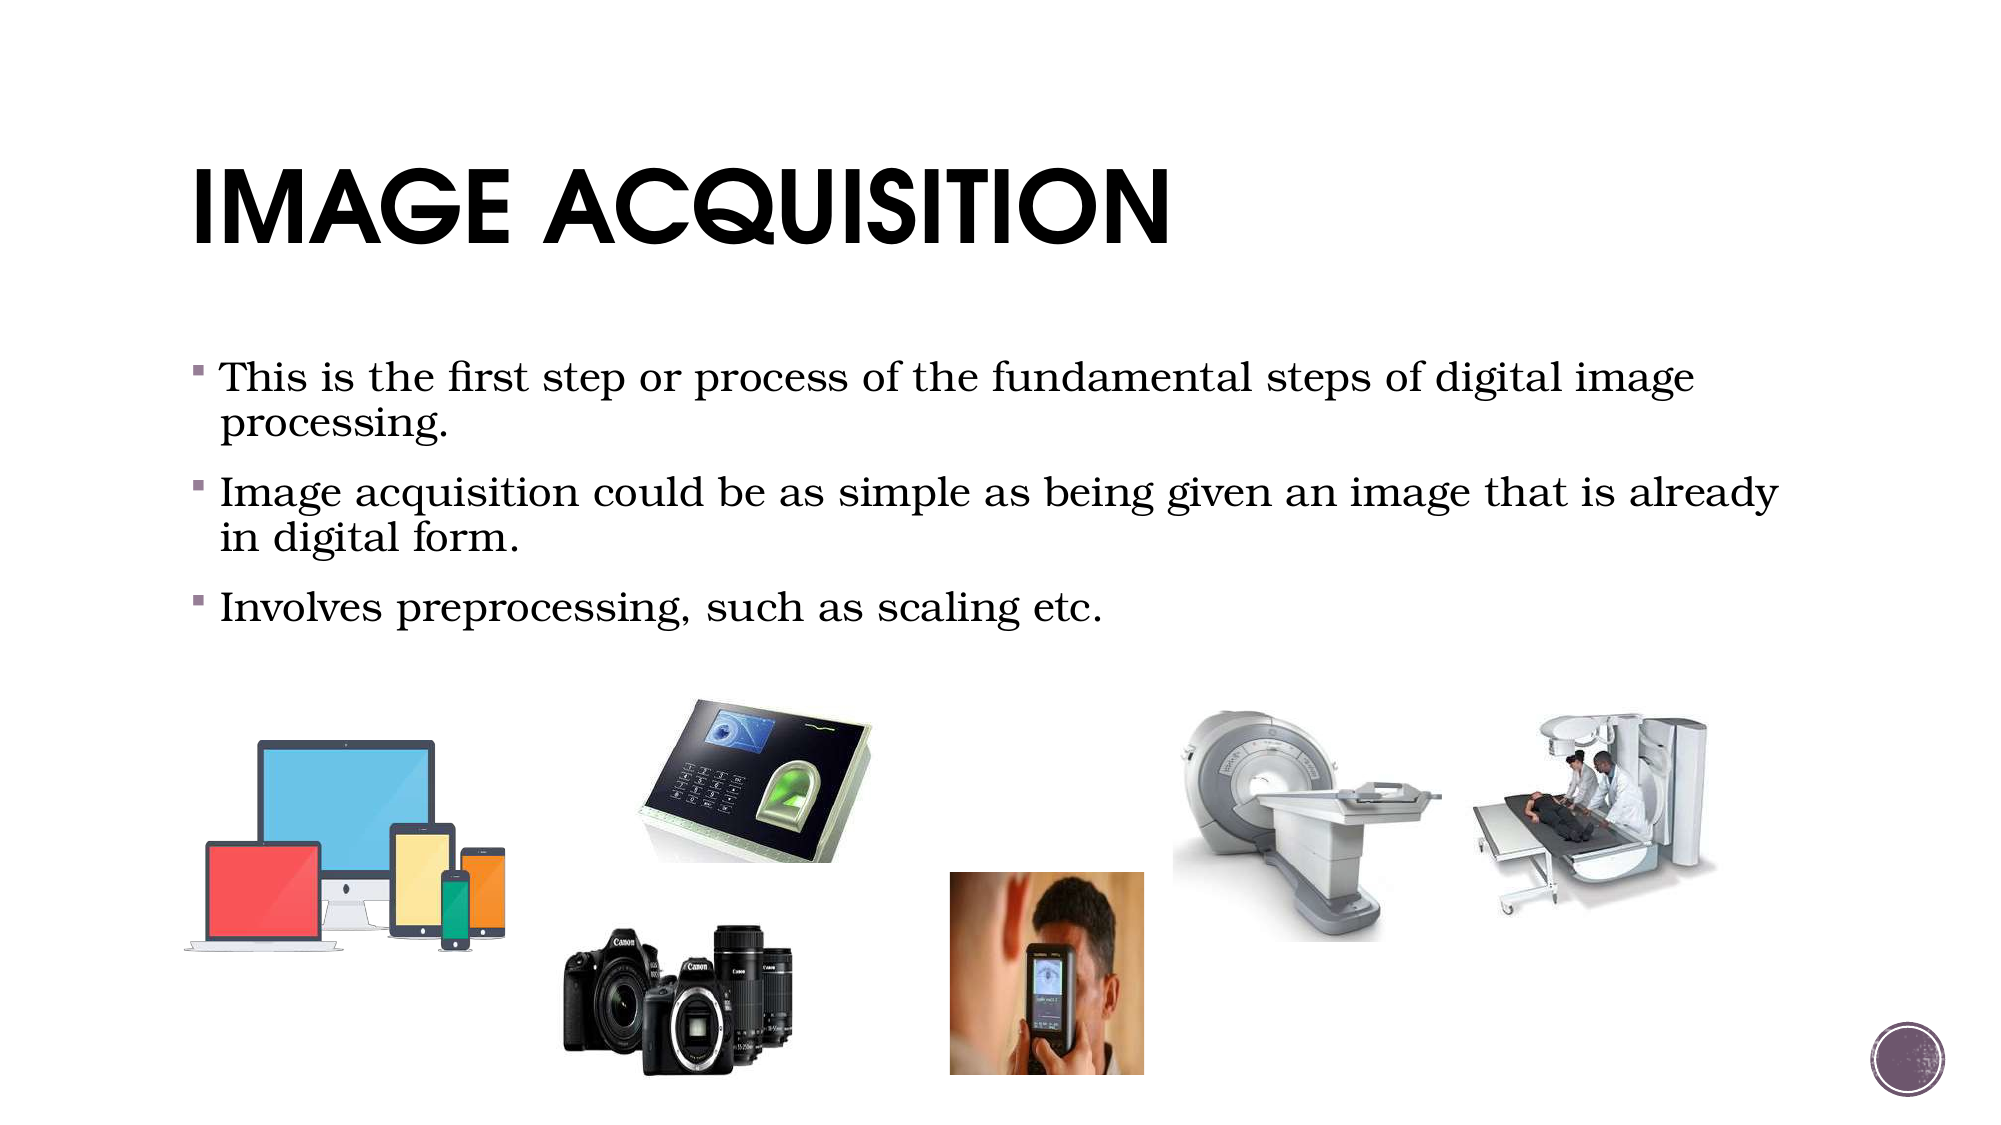

# IMAGE ACQUISITION
This is the first step or process of the fundamental steps of digital image processing.
Image acquisition could be as simple as being given an image that is already in digital form.
Involves preprocessing, such as scaling etc.